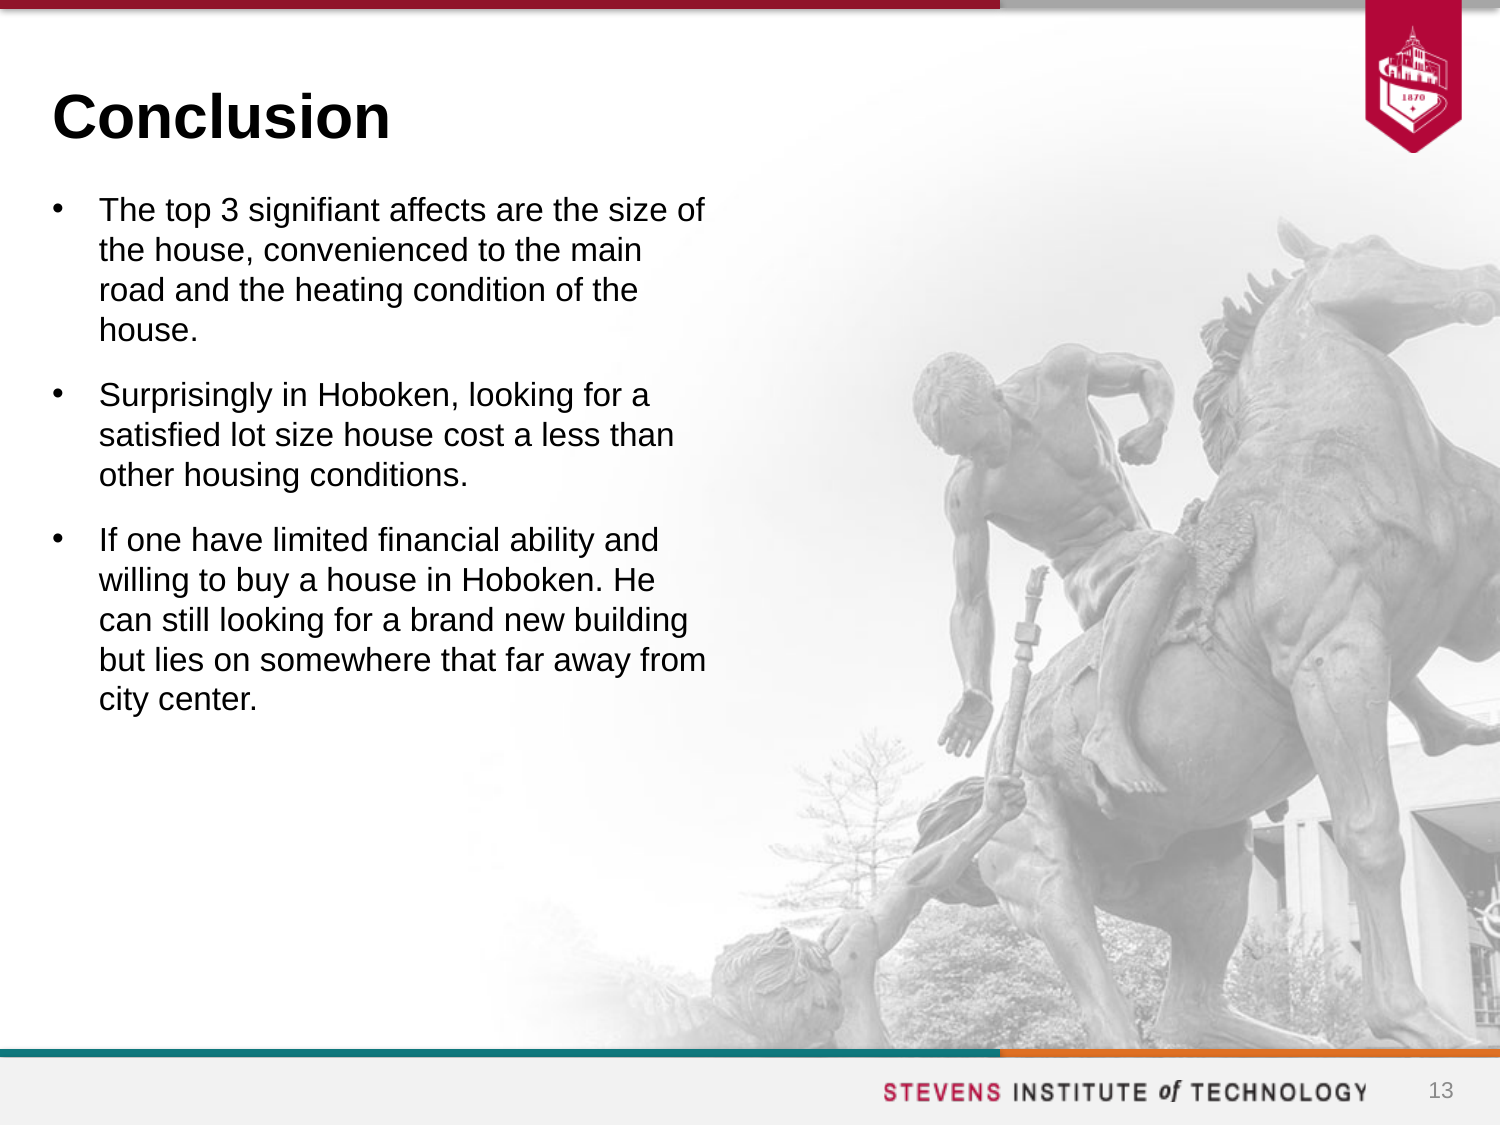

# Conclusion
The top 3 signifiant affects are the size of the house, convenienced to the main road and the heating condition of the house.
Surprisingly in Hoboken, looking for a satisfied lot size house cost a less than other housing conditions.
If one have limited financial ability and willing to buy a house in Hoboken. He can still looking for a brand new building but lies on somewhere that far away from city center.
13